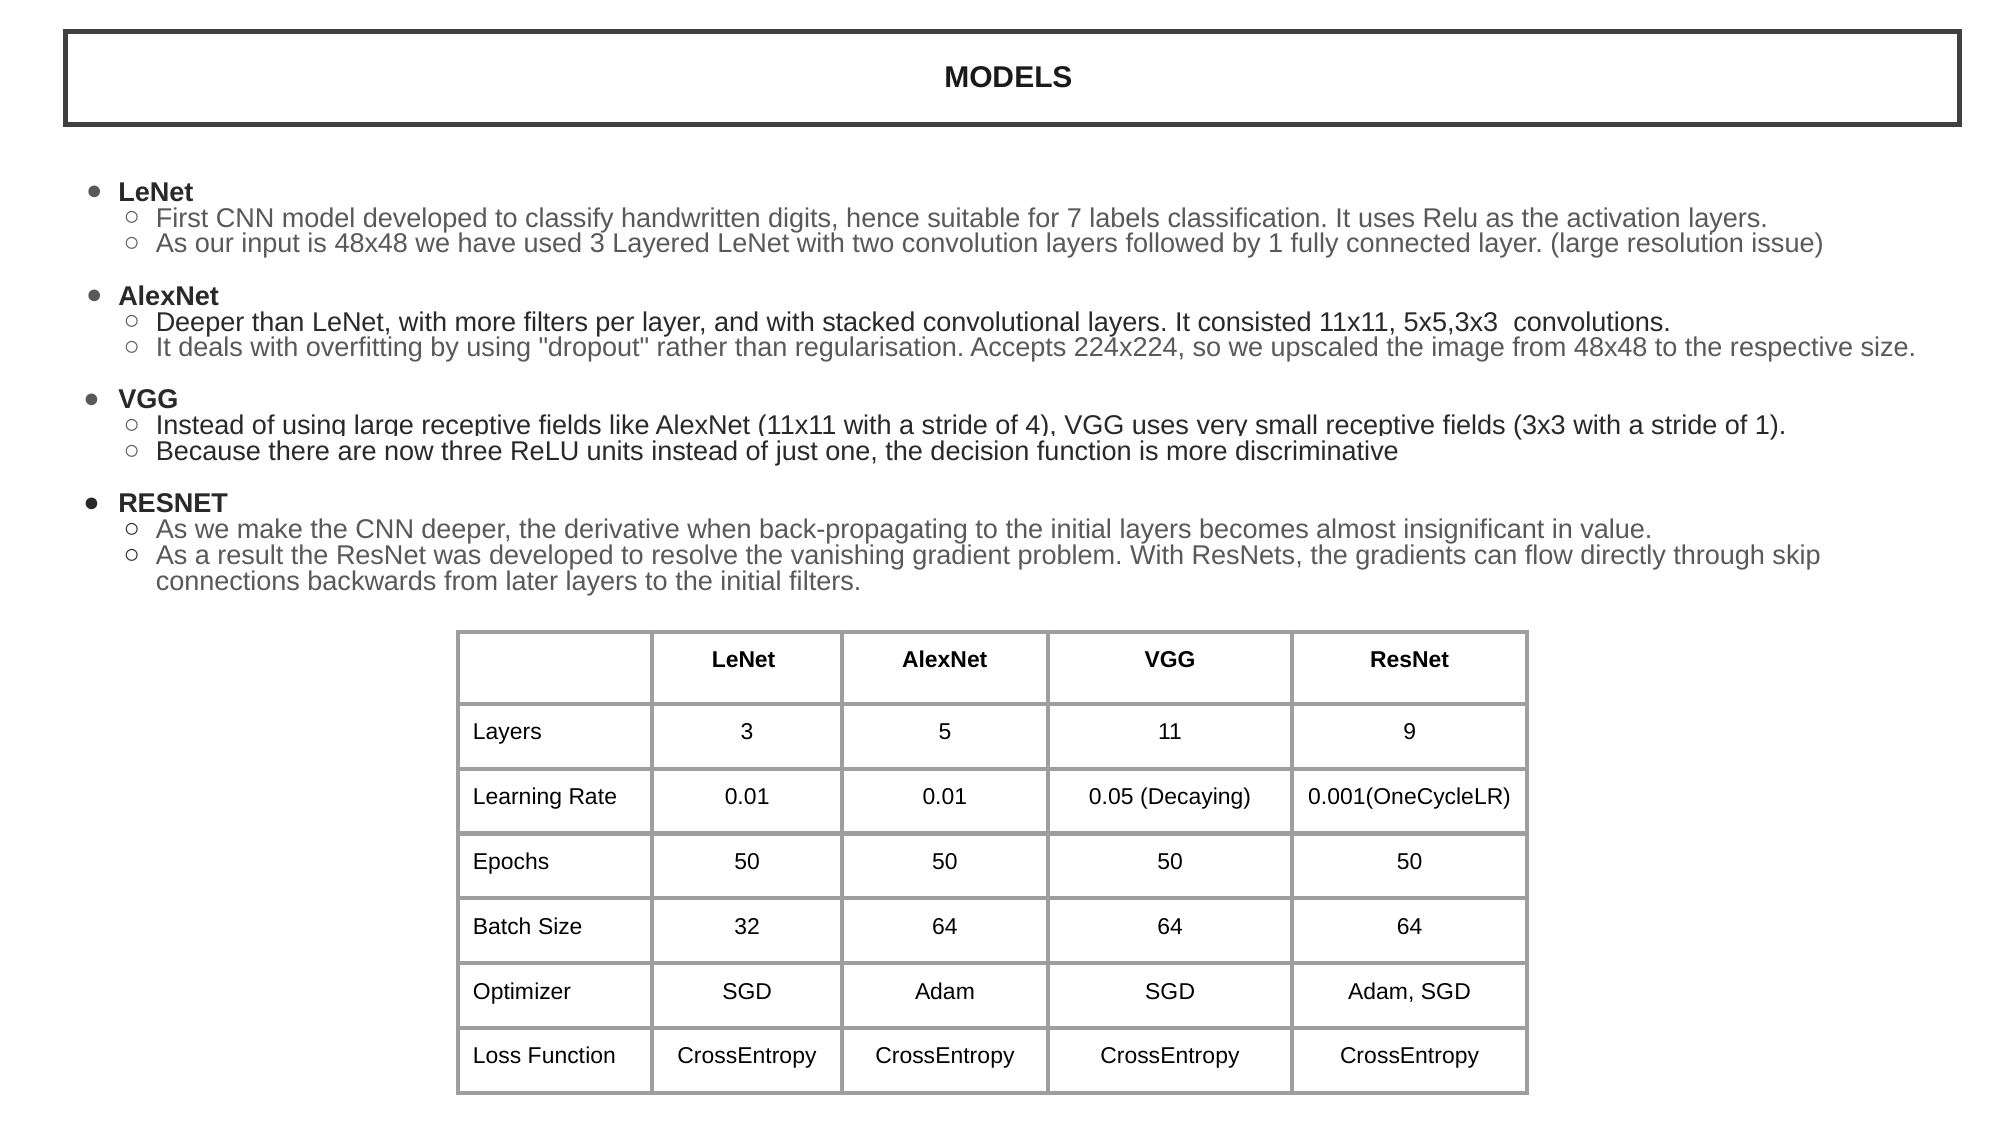

# MODELS

LeNet
First CNN model developed to classify handwritten digits, hence suitable for 7 labels classification. It uses Relu as the activation layers.
As our input is 48x48 we have used 3 Layered LeNet with two convolution layers followed by 1 fully connected layer. (large resolution issue)

AlexNet
Deeper than LeNet, with more filters per layer, and with stacked convolutional layers. It consisted 11x11, 5x5,3x3  convolutions.
It deals with overfitting by using "dropout" rather than regularisation. Accepts 224x224, so we upscaled the image from 48x48 to the respective size.

VGG
Instead of using large receptive fields like AlexNet (11x11 with a stride of 4), VGG uses very small receptive fields (3x3 with a stride of 1).
Because there are now three ReLU units instead of just one, the decision function is more discriminative

RESNET
As we make the CNN deeper, the derivative when back-propagating to the initial layers becomes almost insignificant in value.
As a result the ResNet was developed to resolve the vanishing gradient problem. With ResNets, the gradients can flow directly through skip connections backwards from later layers to the initial filters.
|  | LeNet | AlexNet | VGG | ResNet |
| --- | --- | --- | --- | --- |
| Layers | 3 | 5 | 11 | 9 |
| Learning Rate | 0.01 | 0.01 | 0.05 (Decaying) | 0.001(OneCycleLR) |
| Epochs | 50 | 50 | 50 | 50 |
| Batch Size | 32 | 64 | 64 | 64 |
| Optimizer | SGD | Adam | SGD | Adam, SGD |
| Loss Function | CrossEntropy | CrossEntropy | CrossEntropy | CrossEntropy |